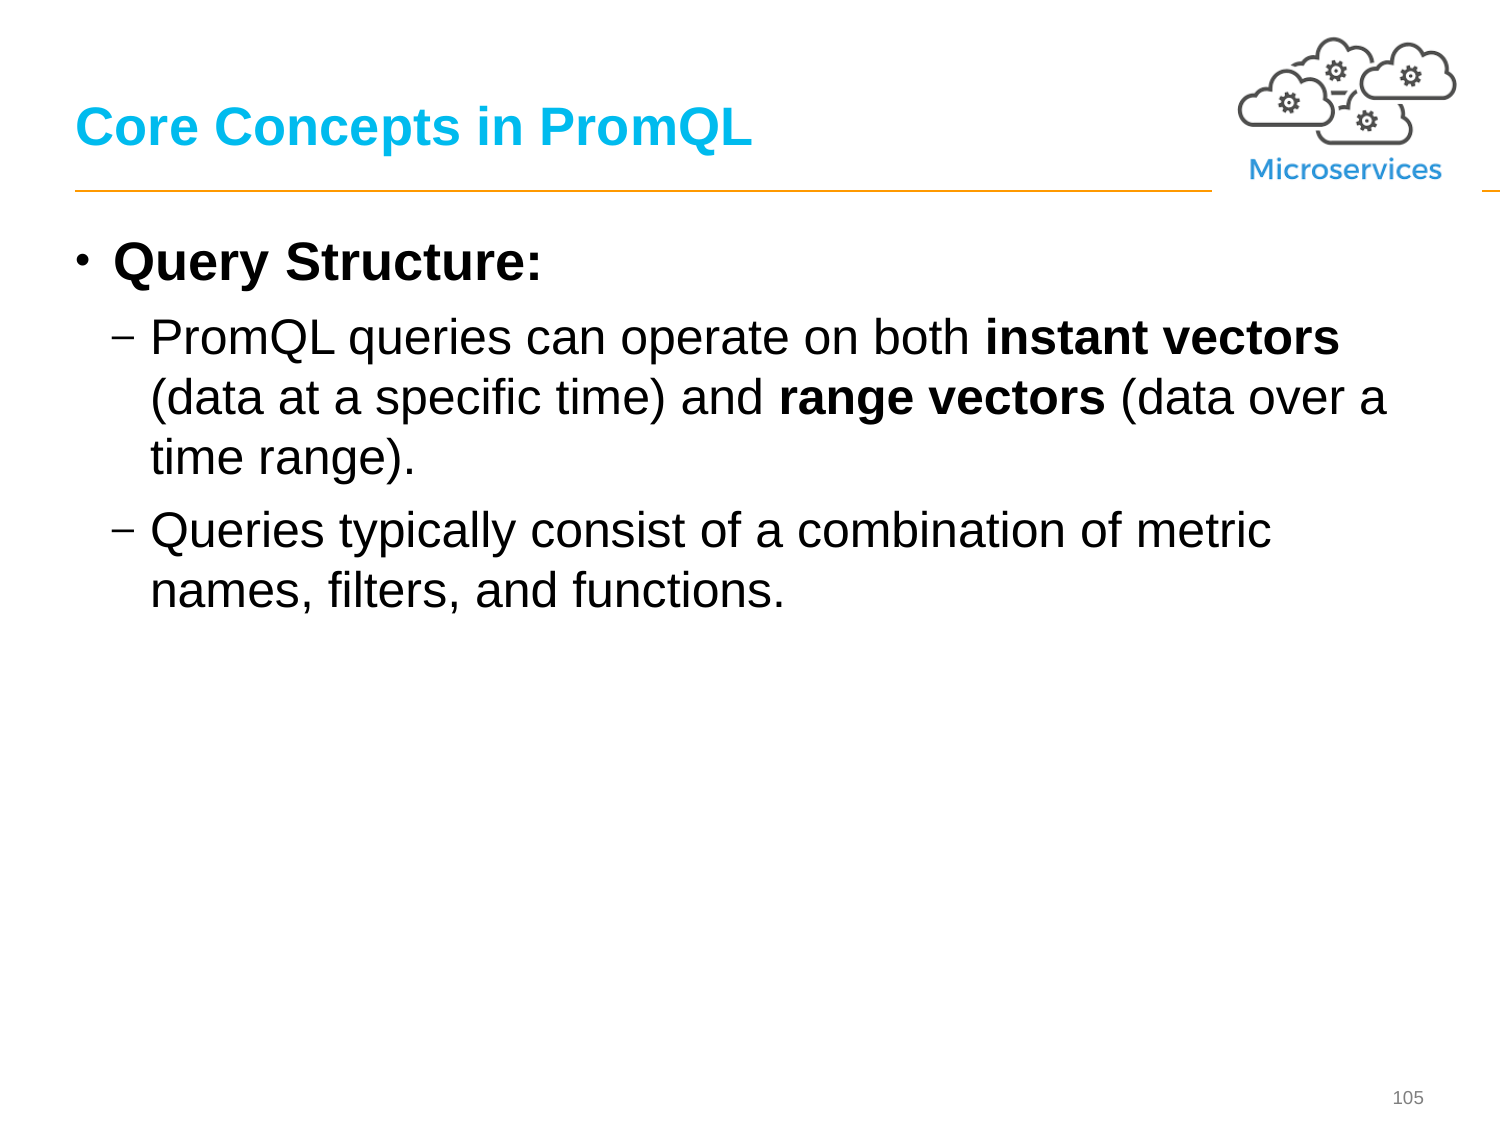

# Core Concepts in PromQL
Query Structure:
PromQL queries can operate on both instant vectors (data at a specific time) and range vectors (data over a time range).
Queries typically consist of a combination of metric names, filters, and functions.